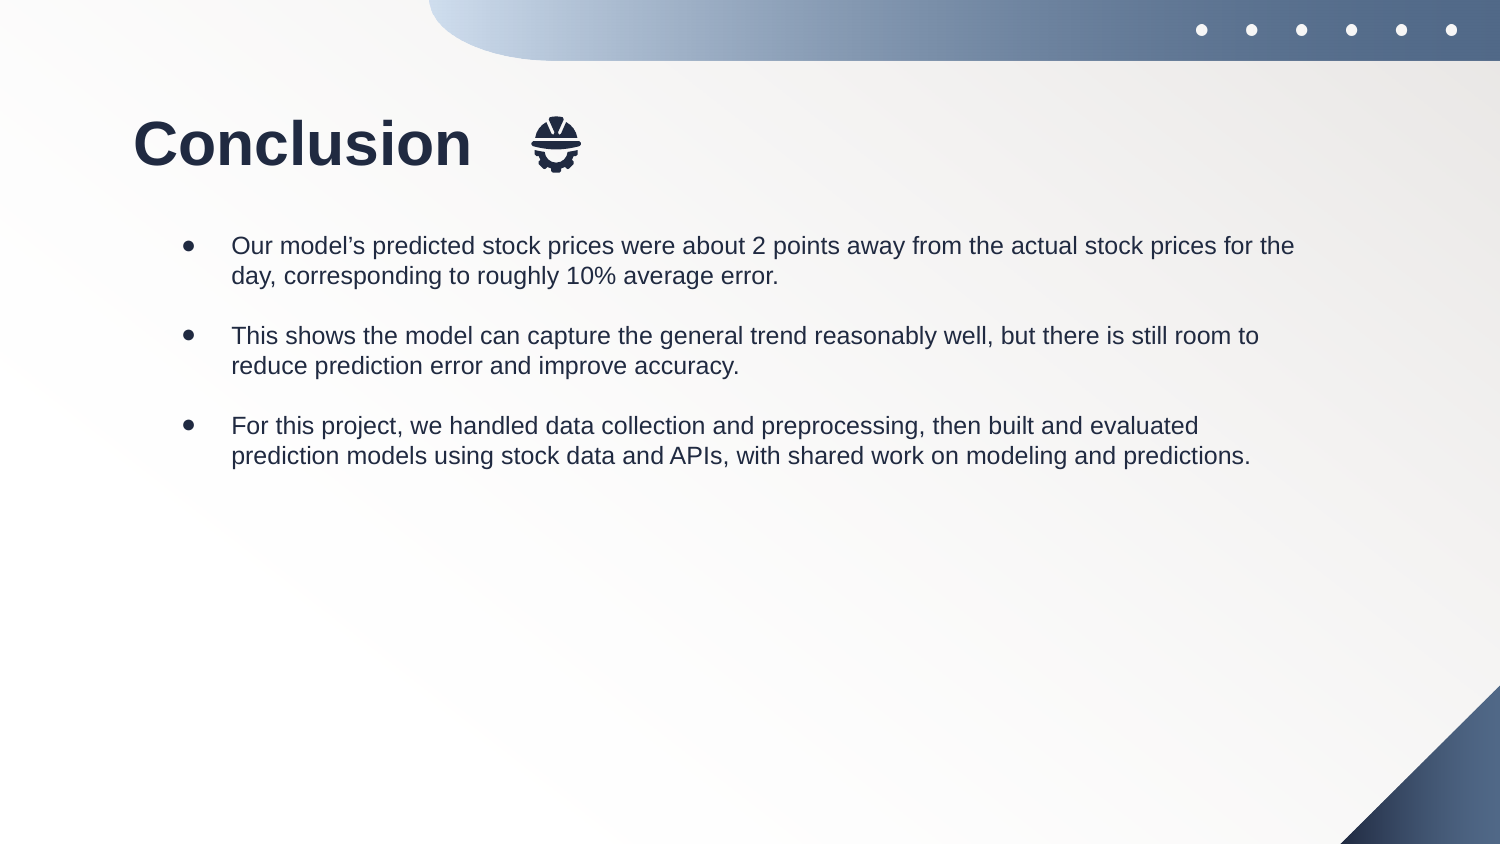

# Conclusion

Our model’s predicted stock prices were about 2 points away from the actual stock prices for the day, corresponding to roughly 10% average error.

This shows the model can capture the general trend reasonably well, but there is still room to reduce prediction error and improve accuracy.

For this project, we handled data collection and preprocessing, then built and evaluated prediction models using stock data and APIs, with shared work on modeling and predictions.